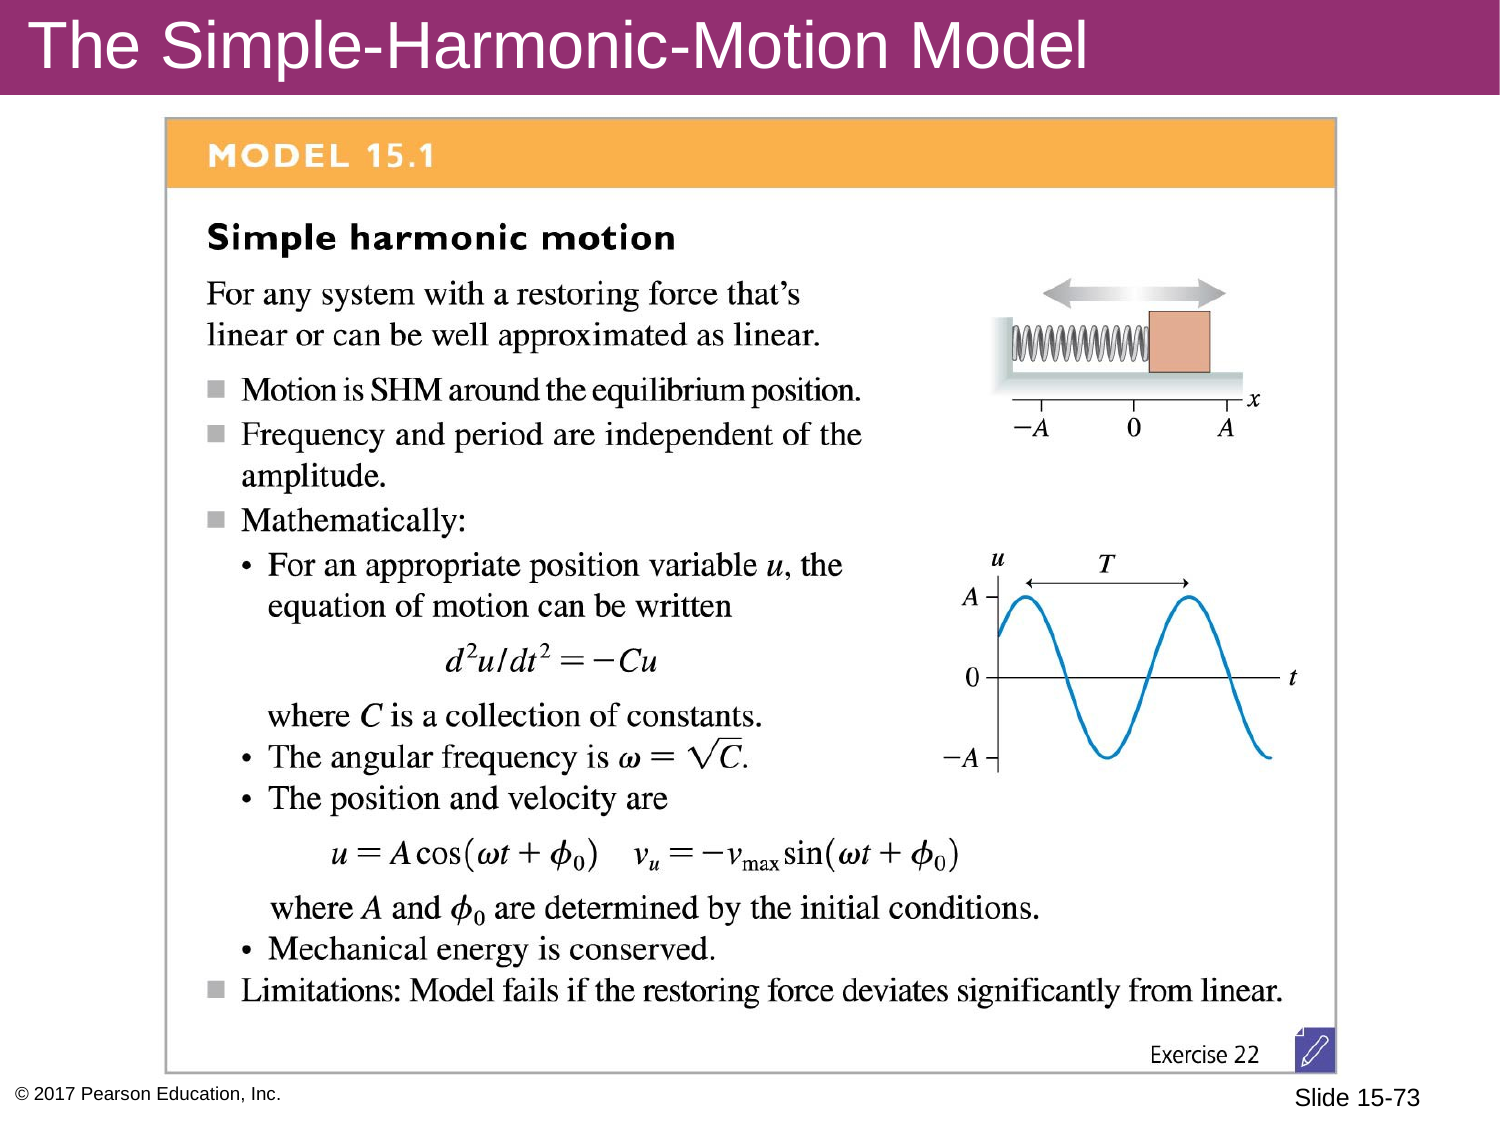

# The Simple-Harmonic-Motion Model

© 2017 Pearson Education, Inc.
Slide 15-73